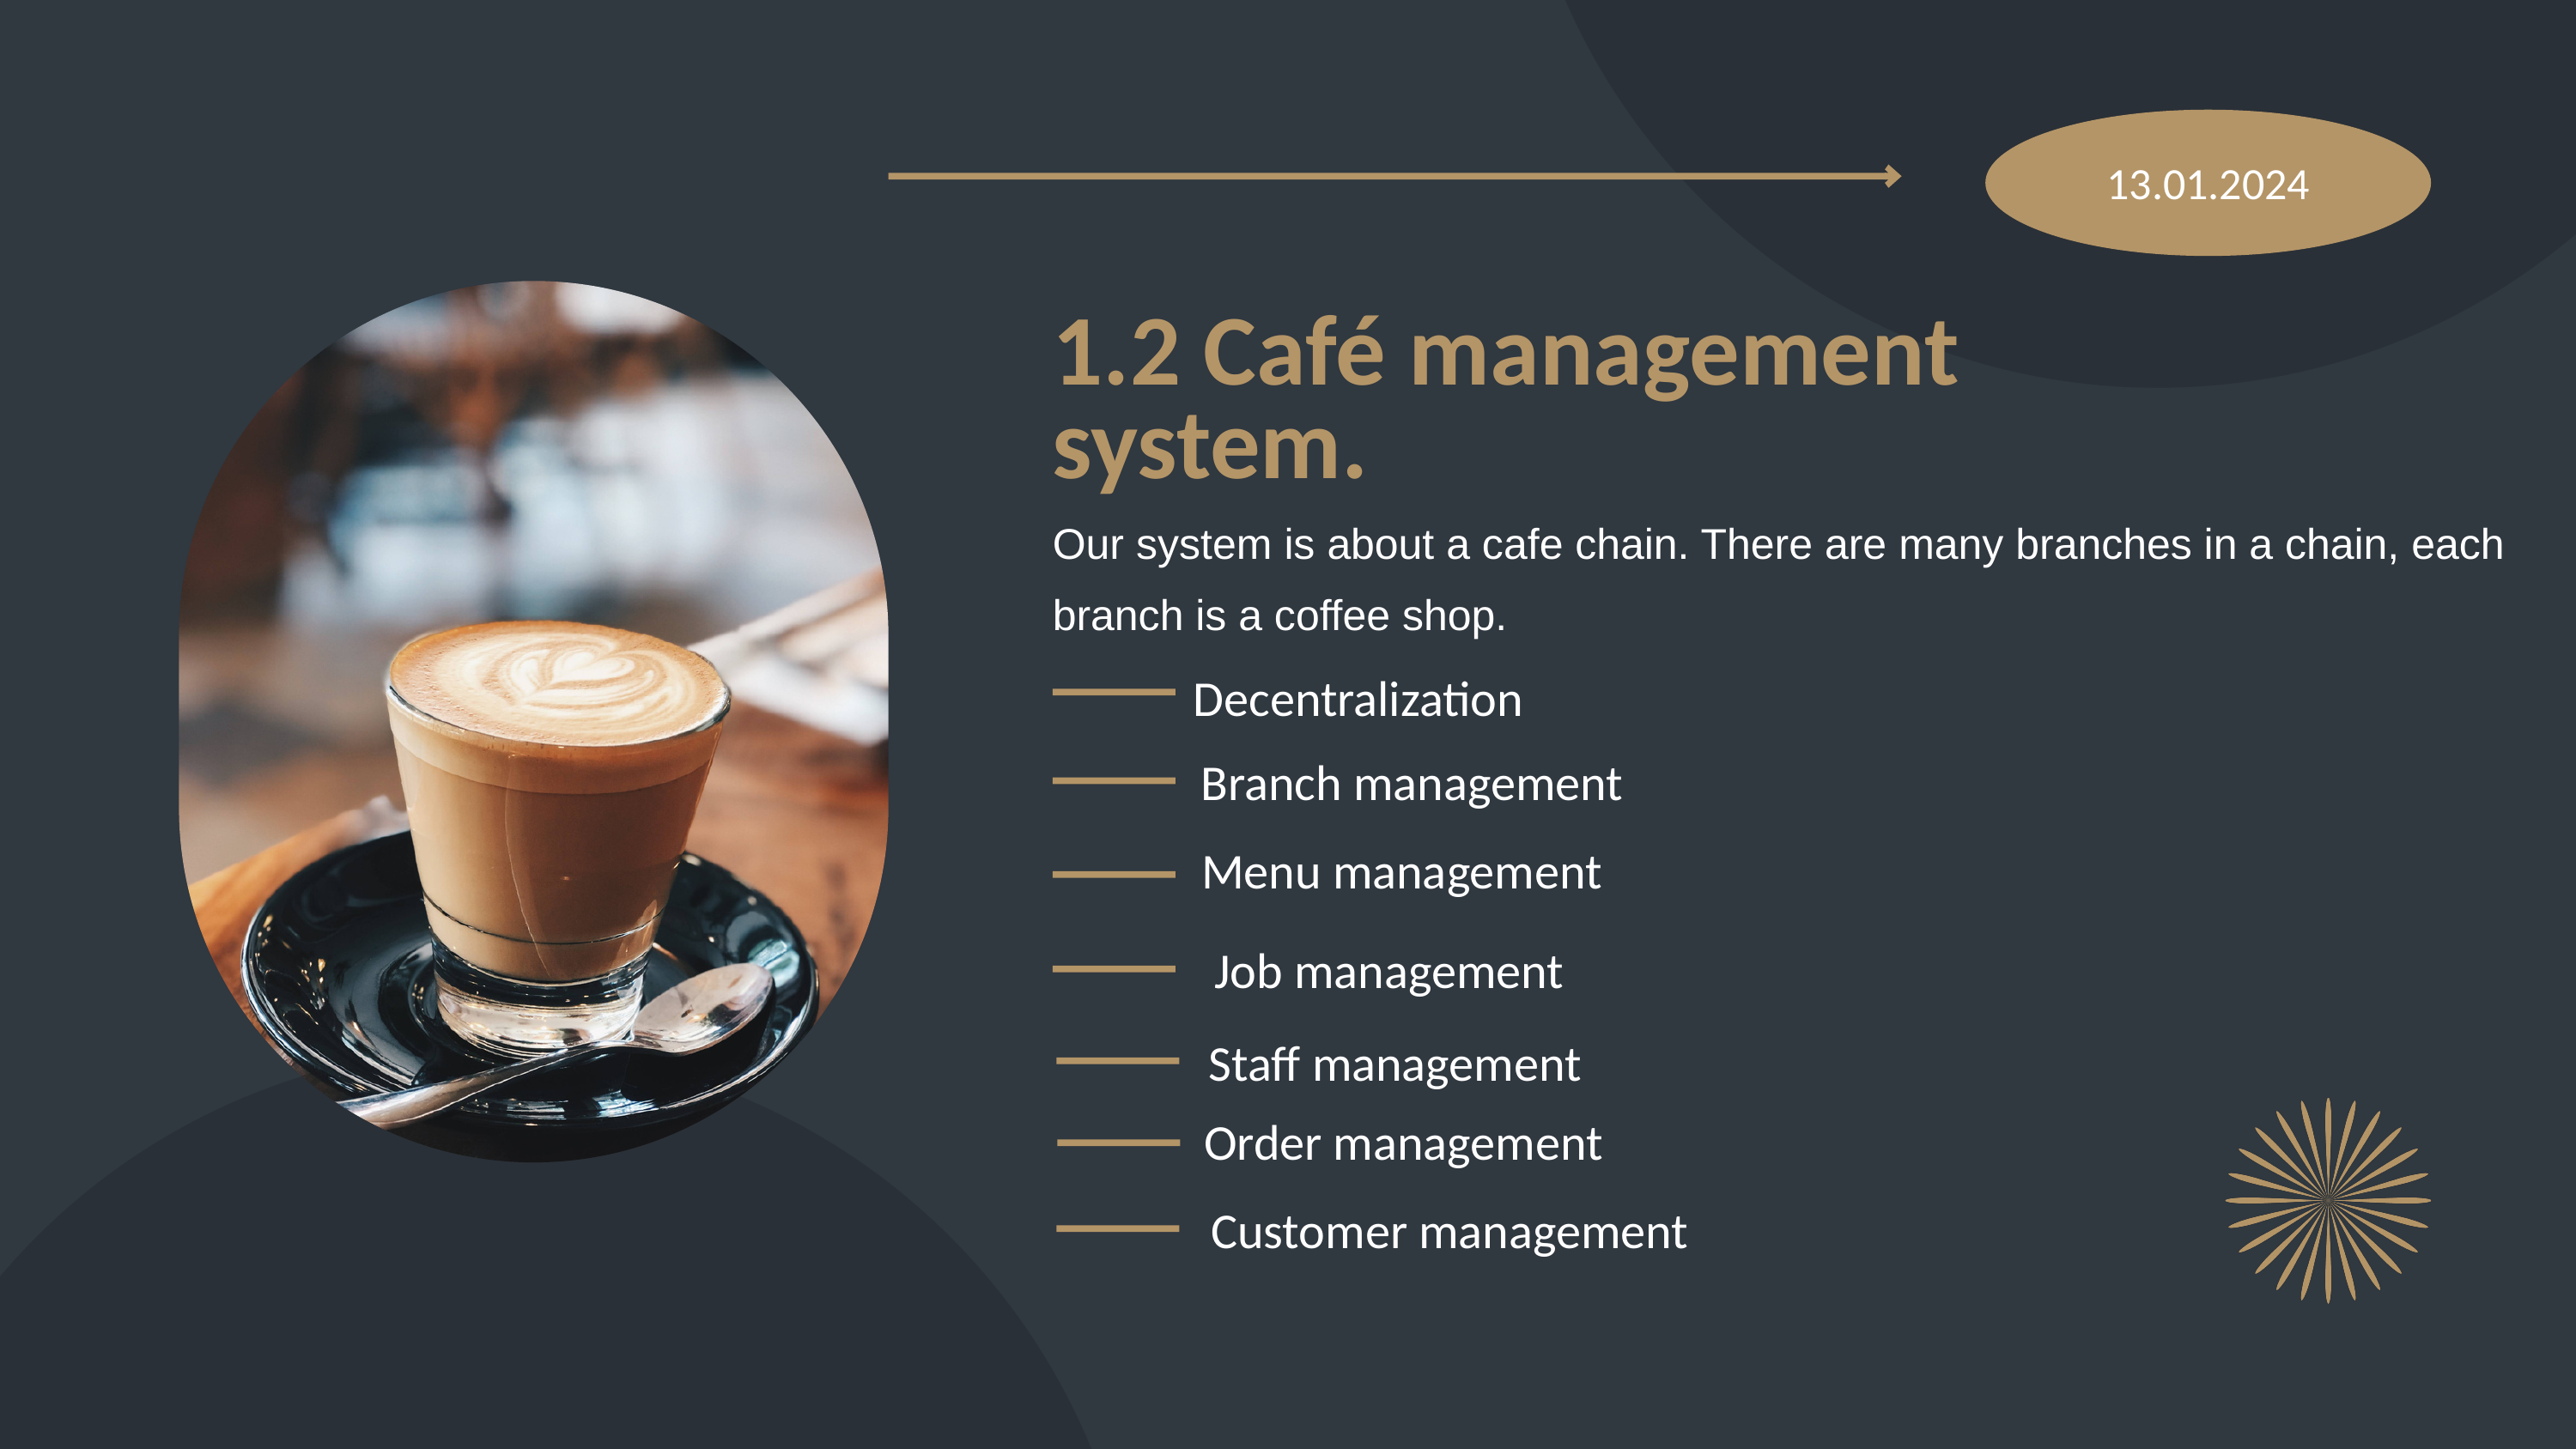

13.01.2024

1.2 Café management system.
Our system is about a cafe chain. There are many branches in a chain, each branch is a coffee shop.
Decentralization

Branch management

Menu management

Job management

Staff management

Order management

Customer management